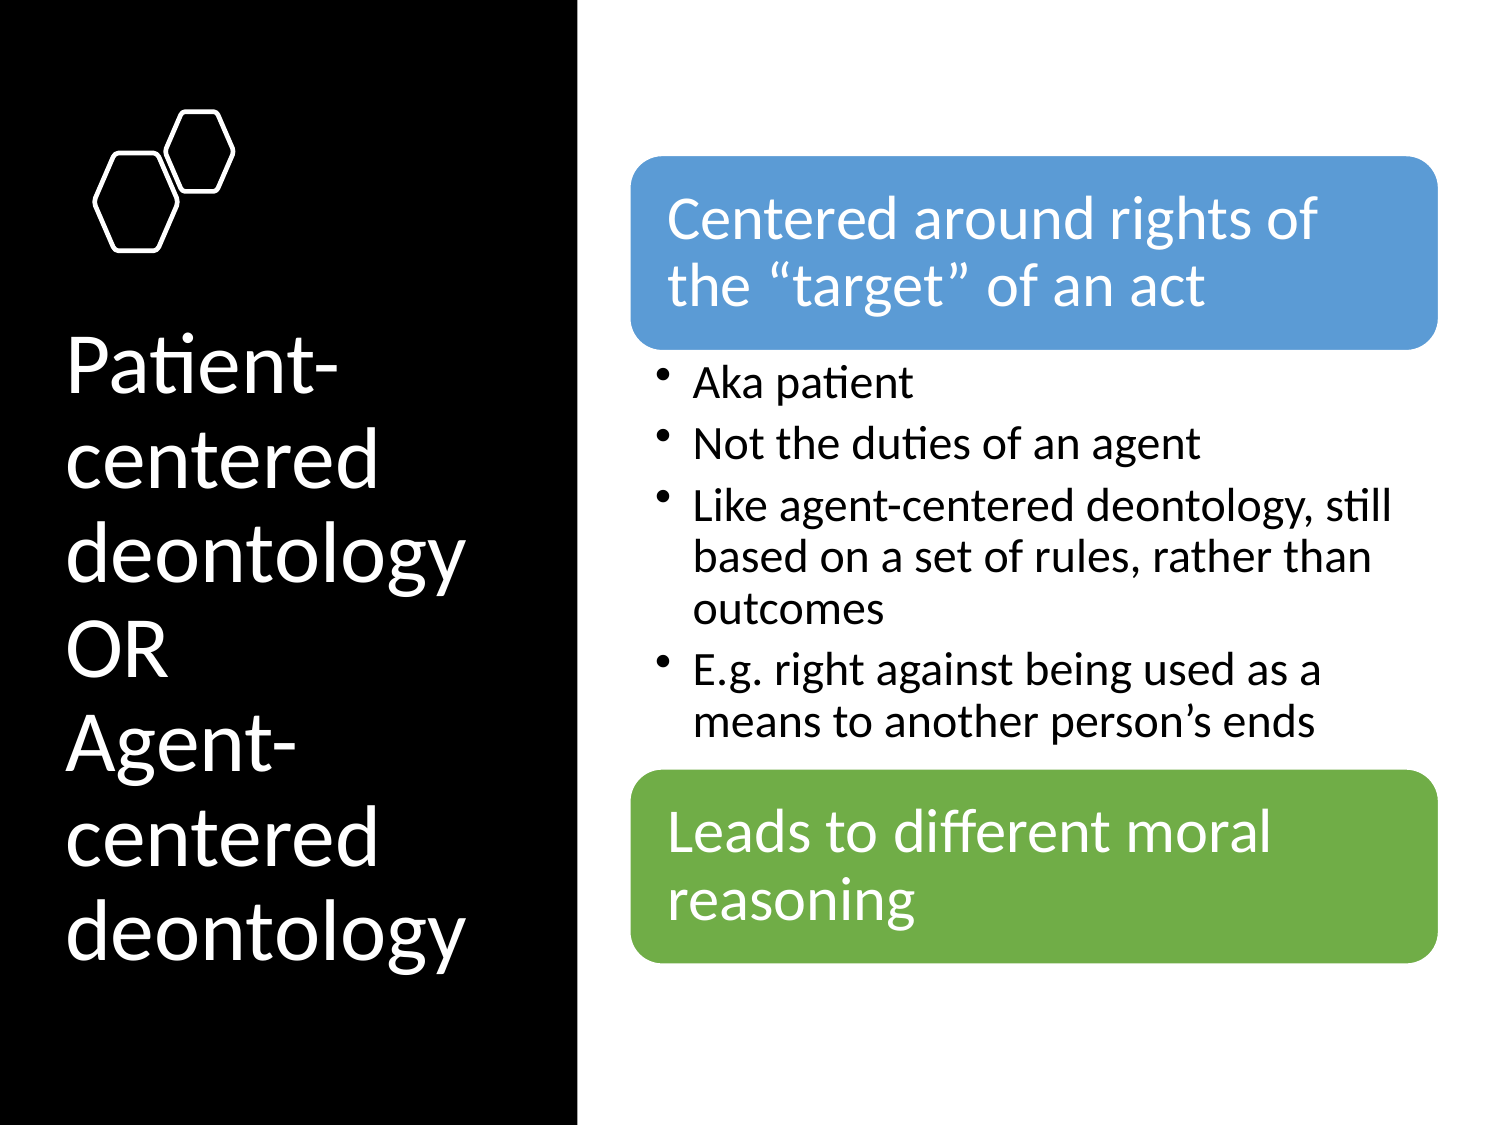

Centered around rights of the “target” of an act
Aka patient
Not the duties of an agent
Like agent-centered deontology, still based on a set of rules, rather than outcomes
E.g. right against being used as a means to another person’s ends
Leads to different moral reasoning
Patient-centered deontology
OR
Agent-centered
deontology